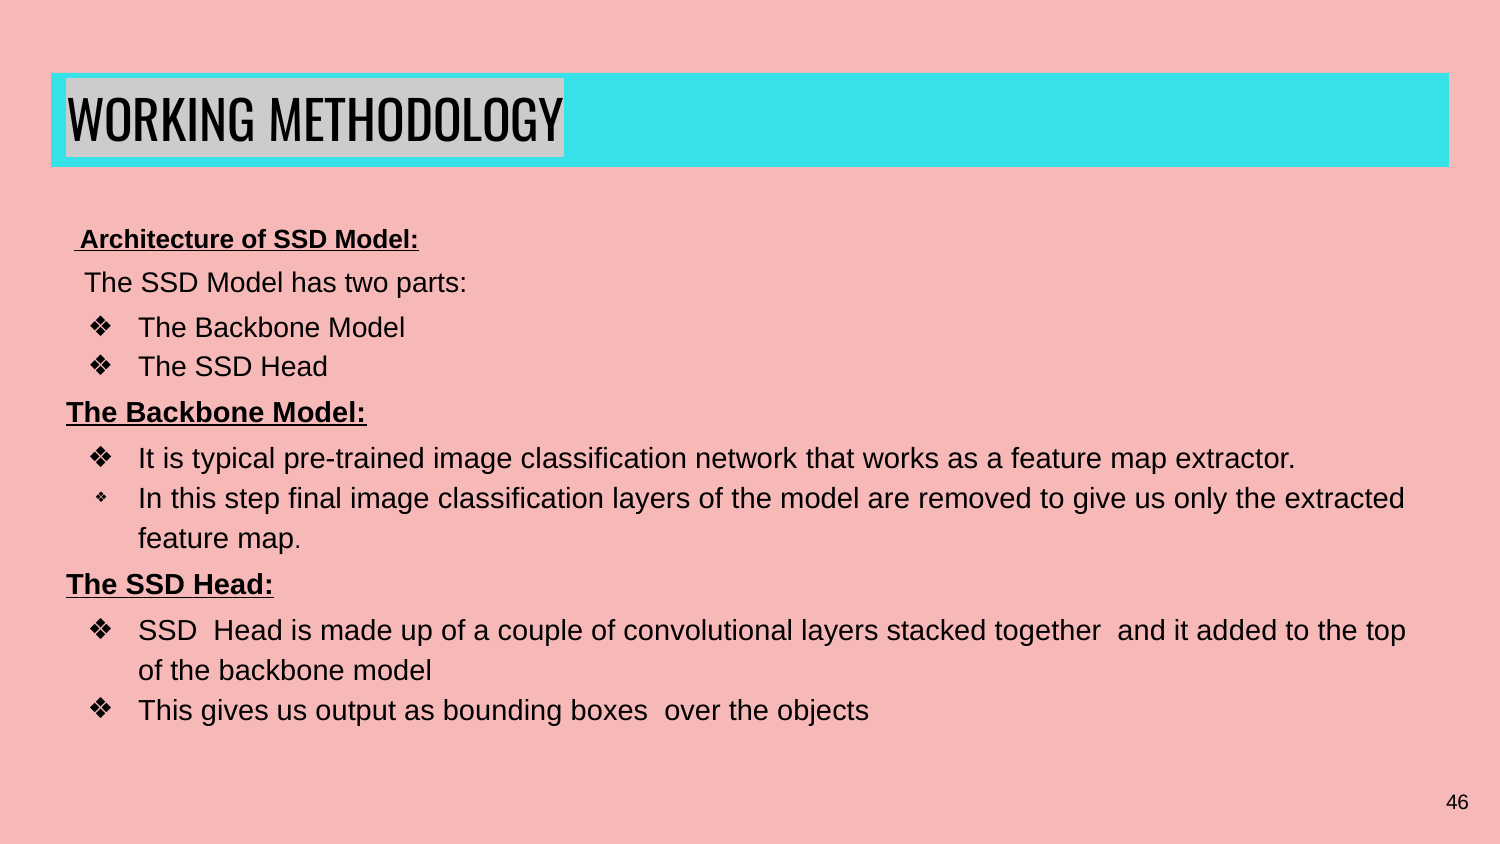

# WORKING METHODOLOGY
   Architecture of SSD Model:
   The SSD Model has two parts:
The Backbone Model
The SSD Head
The Backbone Model:
It is typical pre-trained image classification network that works as a feature map extractor.
In this step final image classification layers of the model are removed to give us only the extracted feature map.
The SSD Head:
SSD  Head is made up of a couple of convolutional layers stacked together  and it added to the top of the backbone model
This gives us output as bounding boxes  over the objects

46